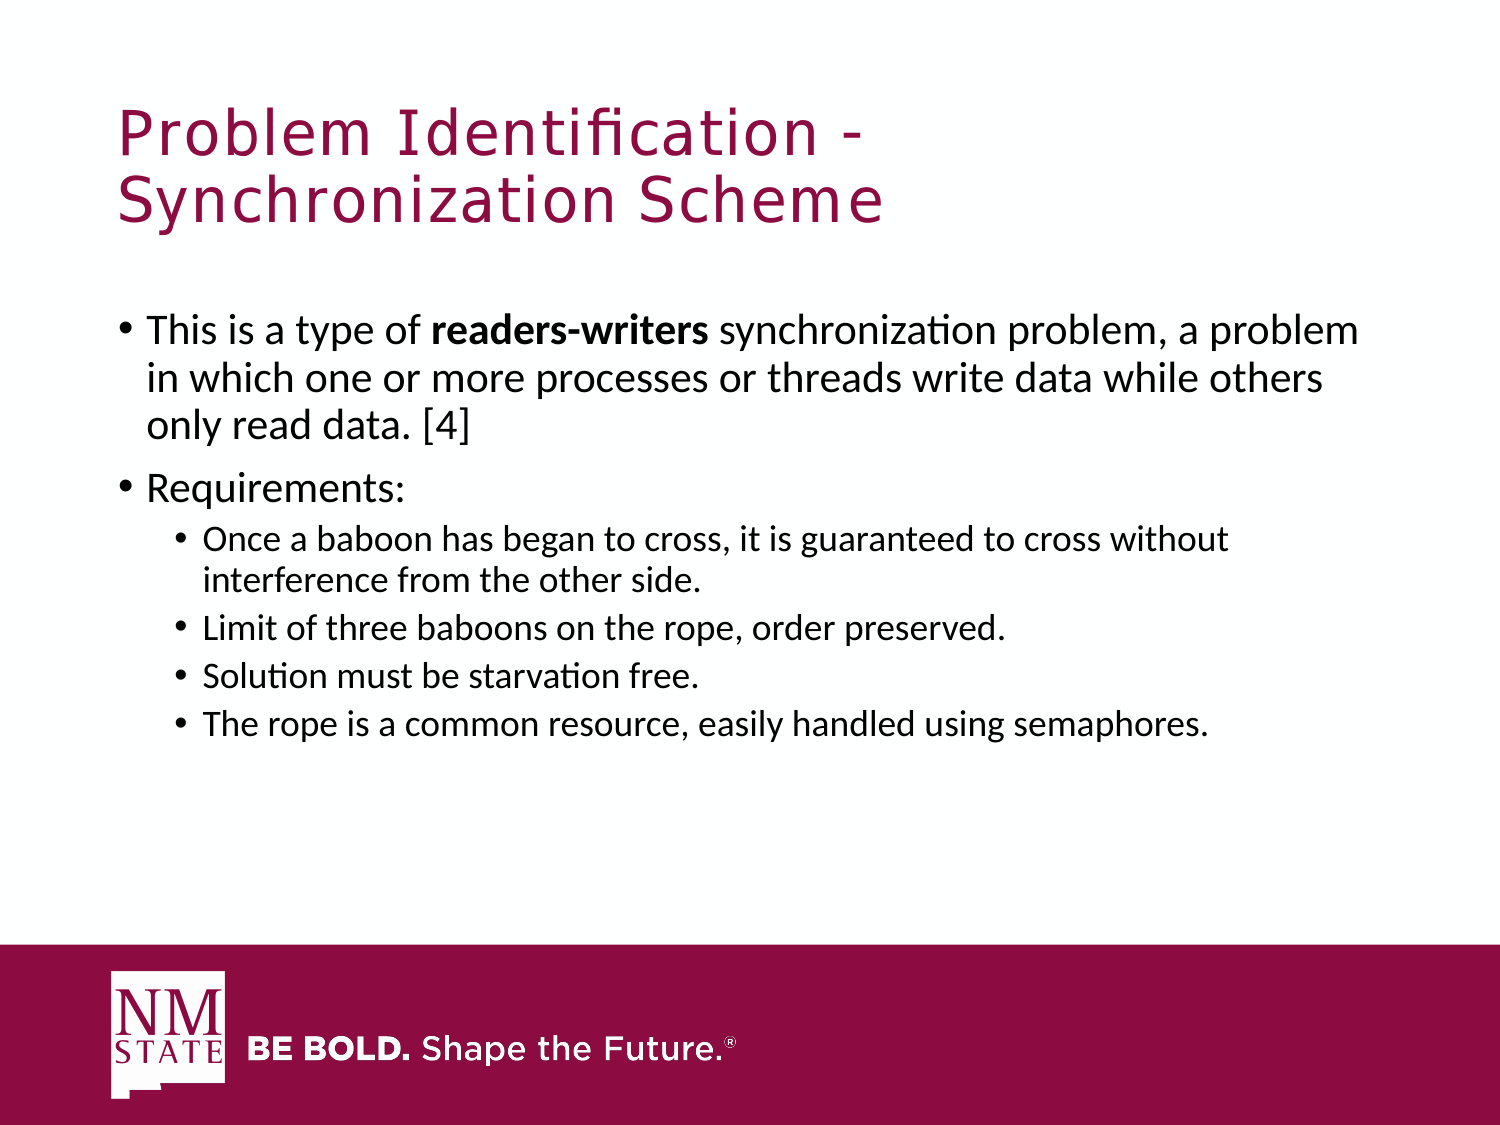

# Problem Identification - Synchronization Scheme
This is a type of readers-writers synchronization problem, a problem in which one or more processes or threads write data while others only read data. [4]
Requirements:
Once a baboon has began to cross, it is guaranteed to cross without interference from the other side.
Limit of three baboons on the rope, order preserved.
Solution must be starvation free.
The rope is a common resource, easily handled using semaphores.